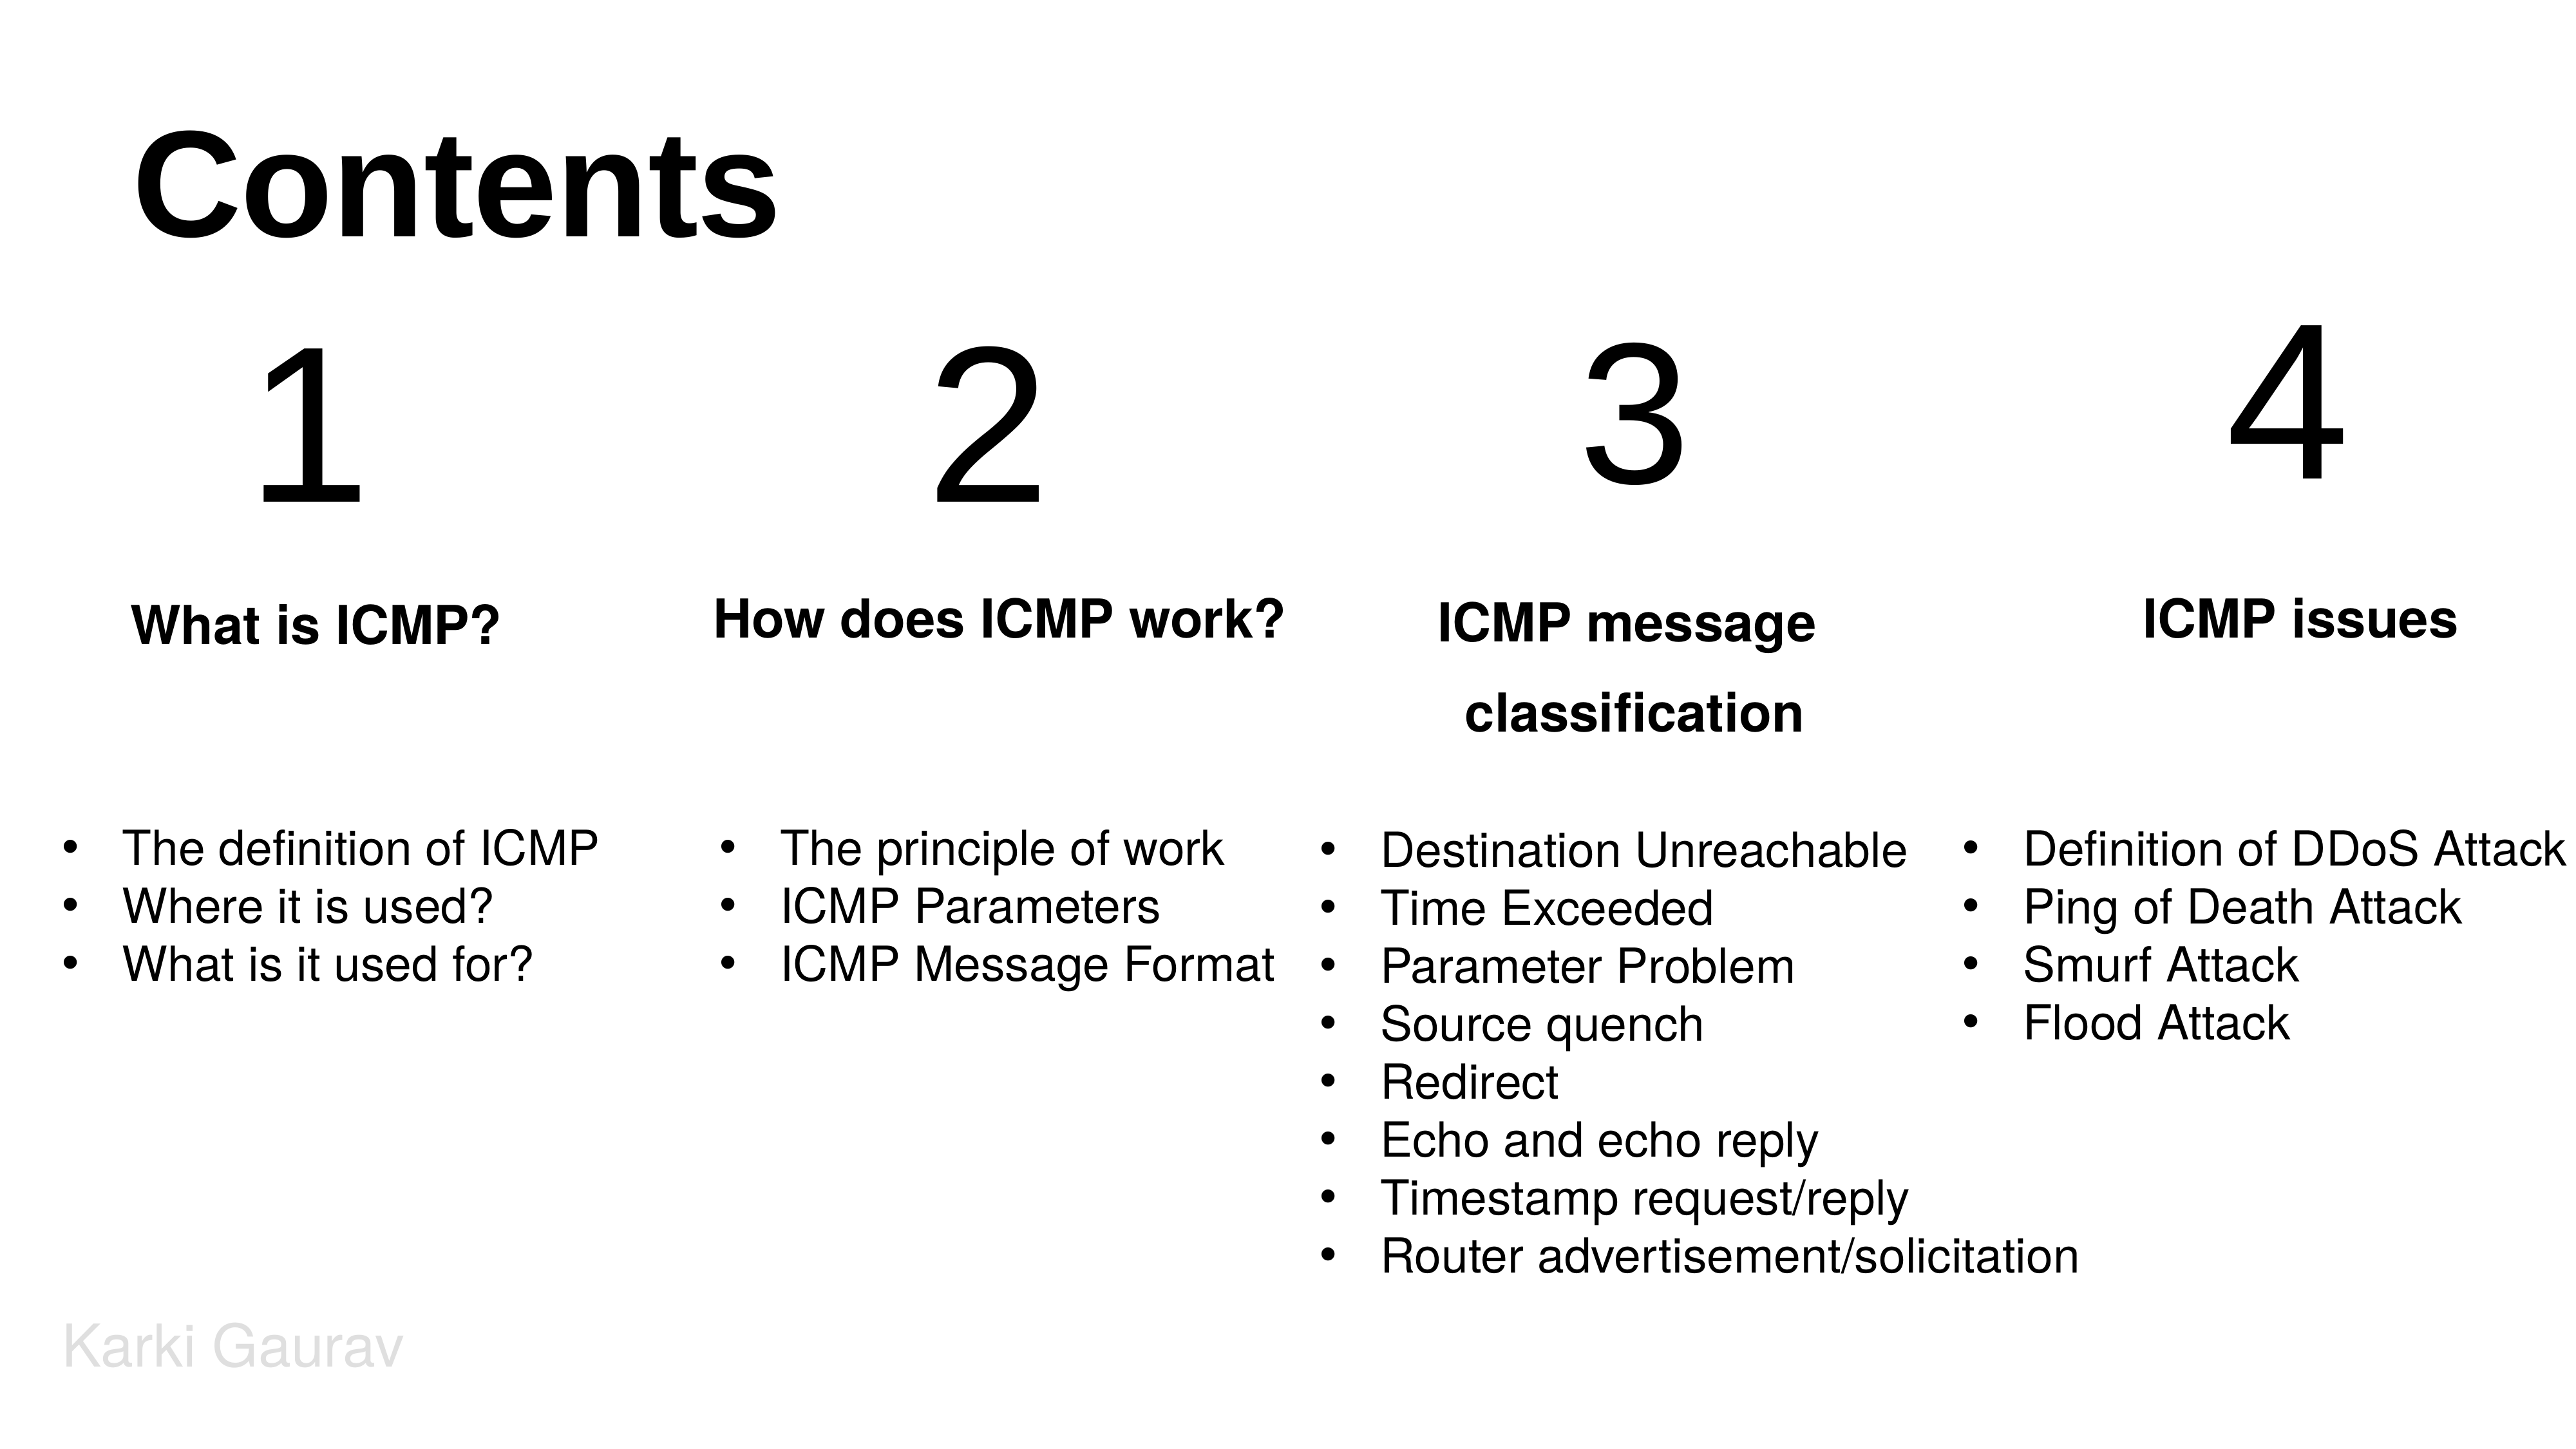

# Contents
4
ICMP issues
1
What is ICMP?
2
How does ICMP work?
3
ICMP message
classification
The principle of work
ICMP Parameters
ICMP Message Format

Destination Unreachable
Time Exceeded
Parameter Problem
Source quench
Redirect
Echo and echo reply
Timestamp request/reply
Router advertisement/solicitation

Definition of DDoS Attack
Ping of Death Attack
Smurf Attack
Flood Attack

The definition of ICMP
Where it is used?
What is it used for?

Karki Gaurav